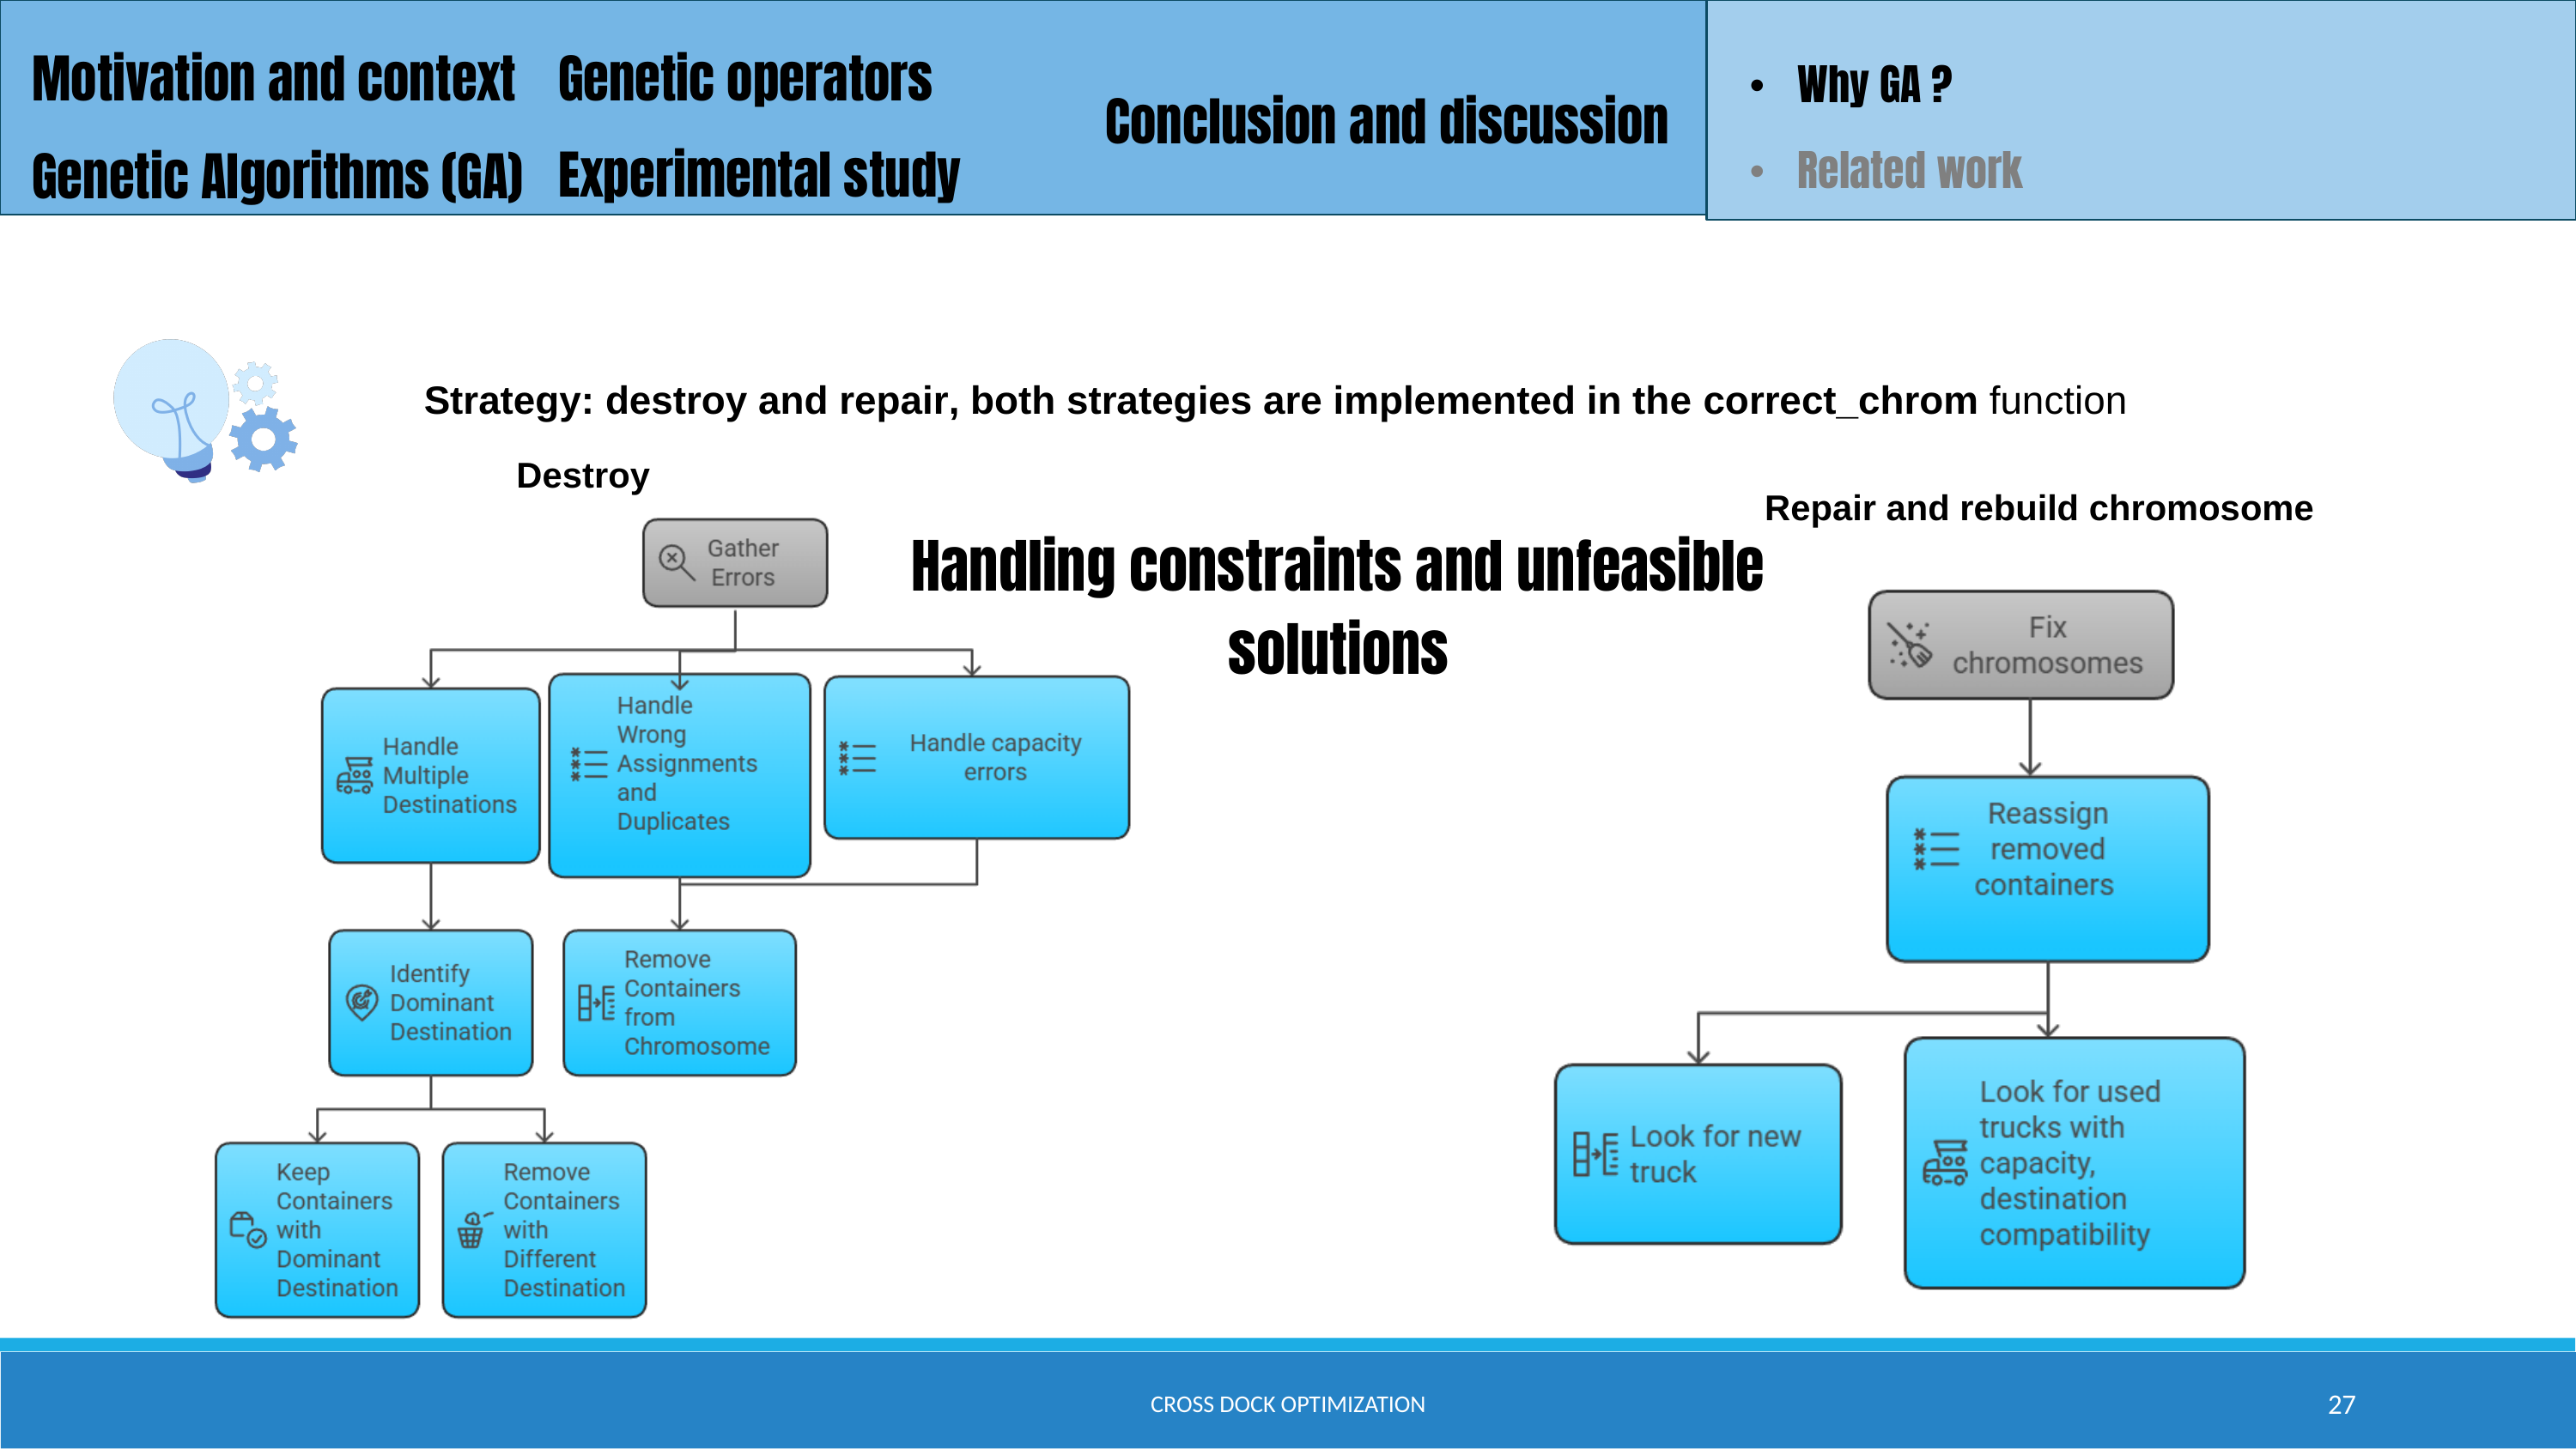

Motivation and context
Genetic operators
Why GA ?
Conclusion and discussion
Related work
Genetic Algorithms (GA)
Experimental study

Strategy: destroy and repair, both strategies are implemented in the correct_chrom function
Destroy
Repair and rebuild chromosome

Handling constraints and unfeasible solutions

Cross dock optimization
27